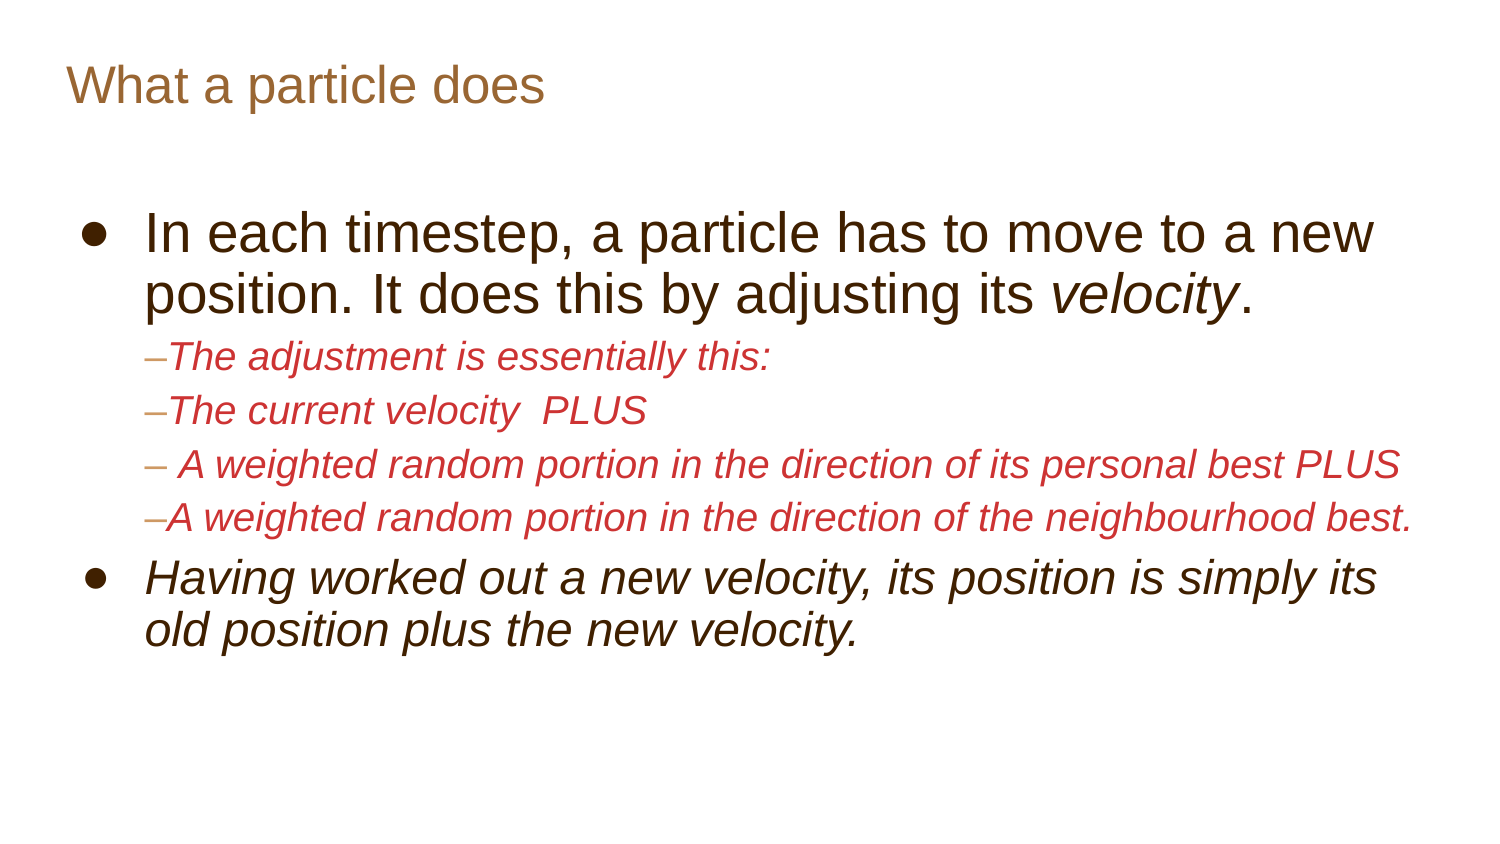

# What a particle does
In each timestep, a particle has to move to a new position. It does this by adjusting its velocity.
–The adjustment is essentially this:
–The current velocity  PLUS
– A weighted random portion in the direction of its personal best PLUS
–A weighted random portion in the direction of the neighbourhood best.
Having worked out a new velocity, its position is simply its old position plus the new velocity.